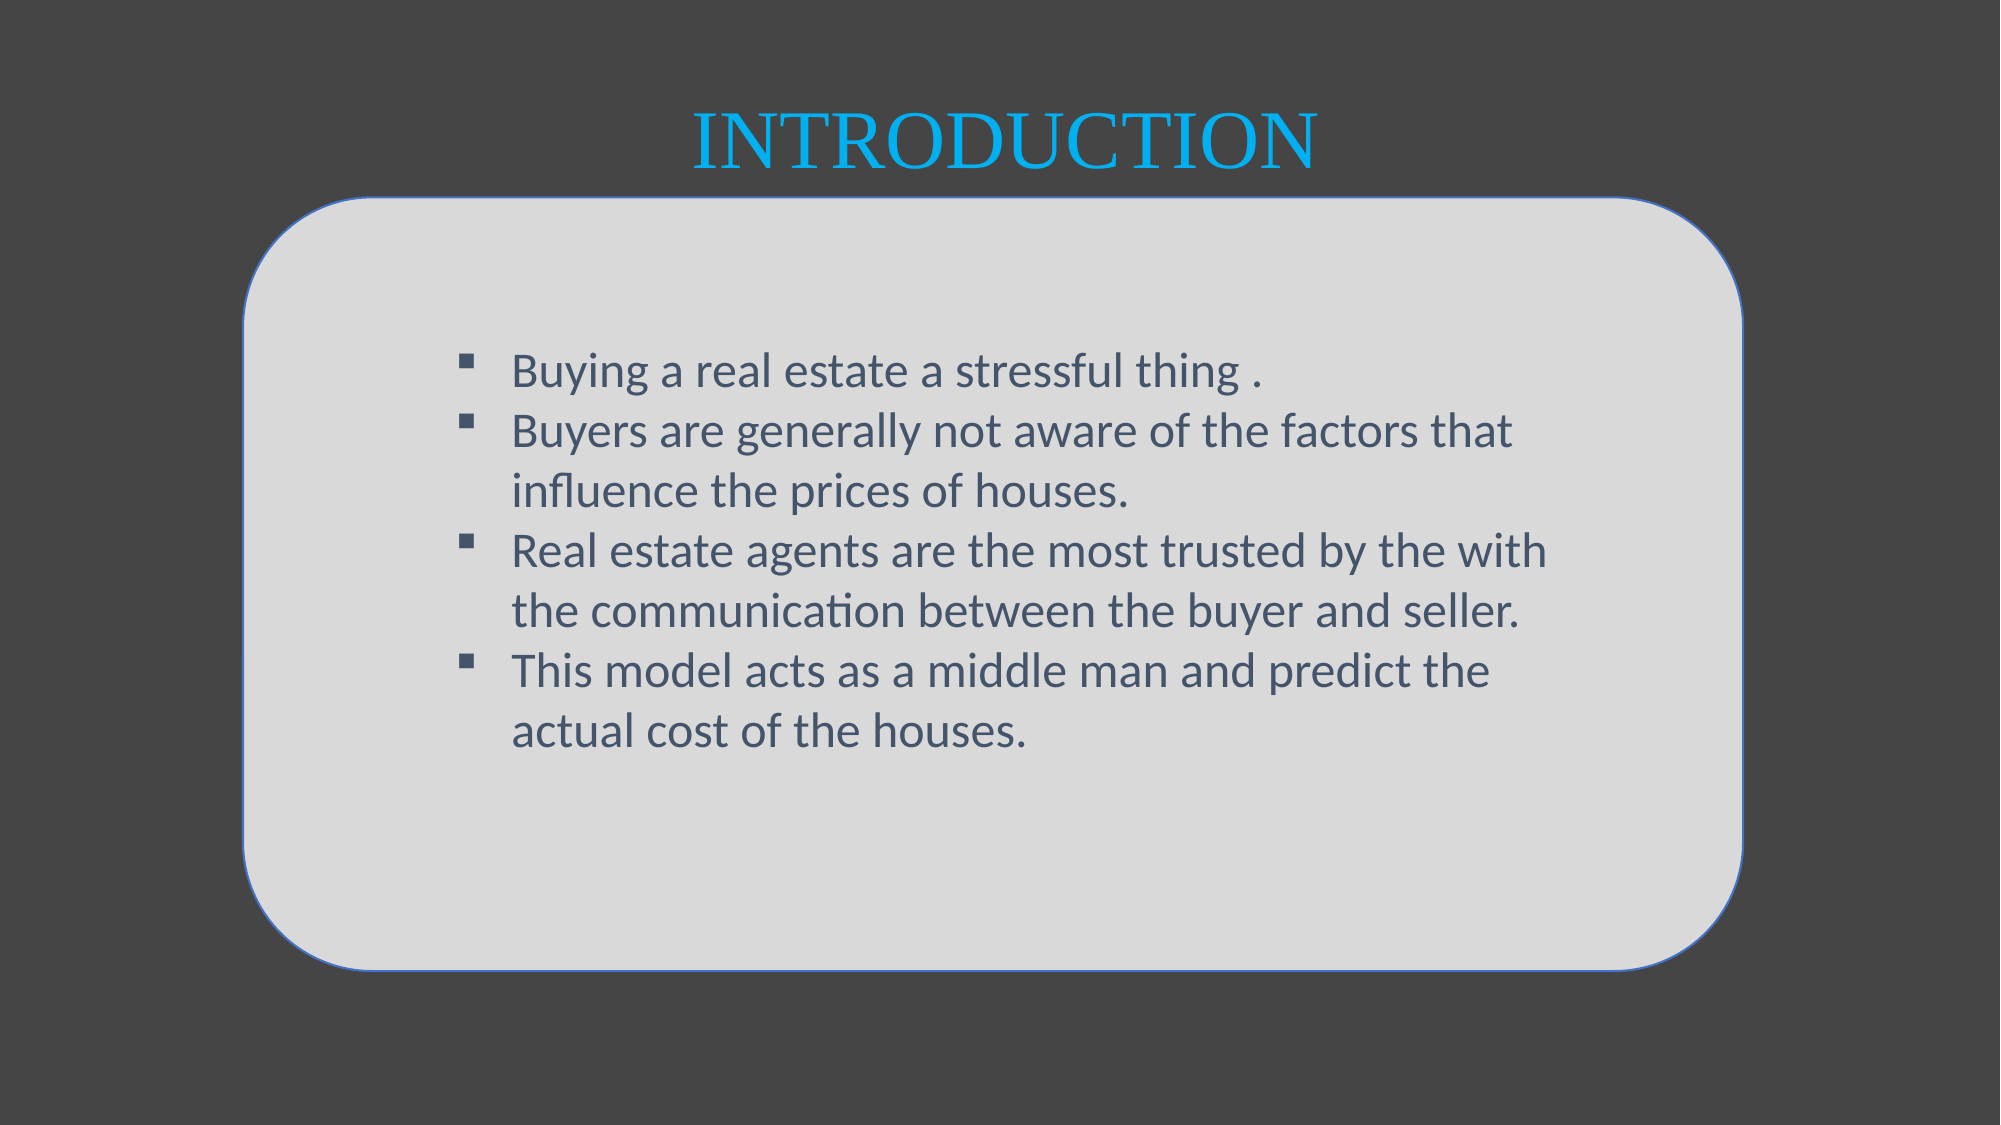

INTRODUCTION

Buying a real estate a stressful thing .
Buyers are generally not aware of the factors that influence the prices of houses.
Real estate agents are the most trusted by the with the communication between the buyer and seller.
This model acts as a middle man and predict the actual cost of the houses.